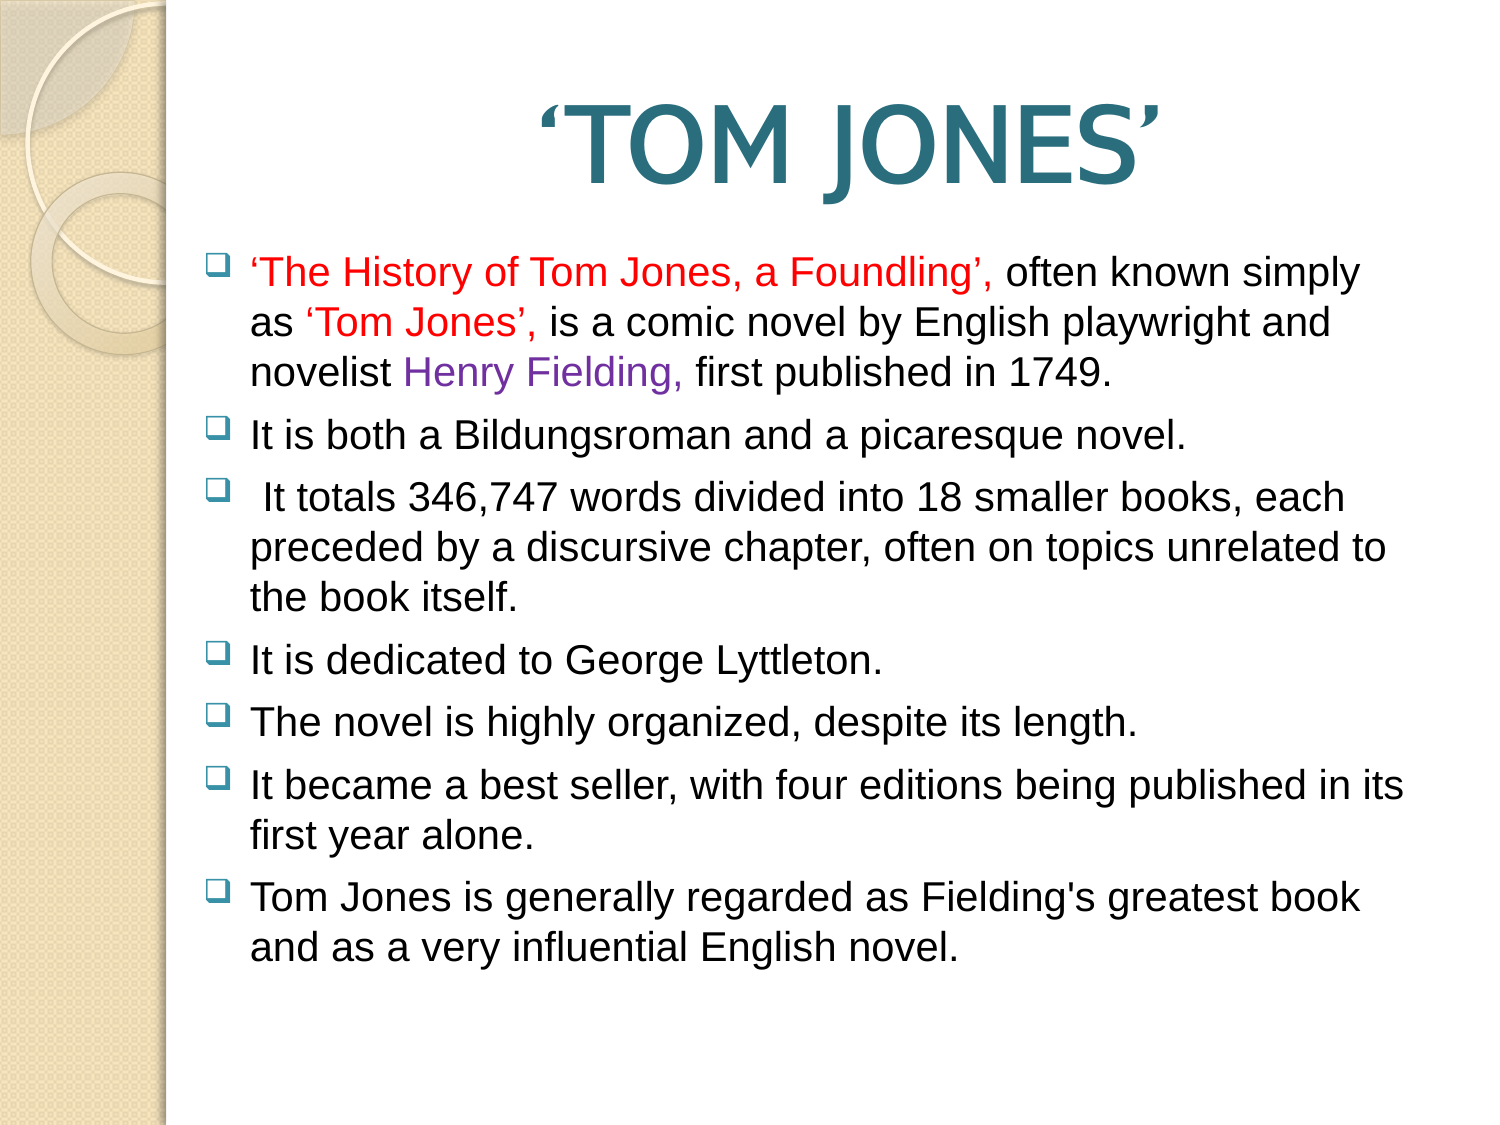

# ‘TOM JONES’
‘The History of Tom Jones, a Foundling’, often known simply as ‘Tom Jones’, is a comic novel by English playwright and novelist Henry Fielding, first published in 1749.
It is both a Bildungsroman and a picaresque novel.
 It totals 346,747 words divided into 18 smaller books, each preceded by a discursive chapter, often on topics unrelated to the book itself.
It is dedicated to George Lyttleton.
The novel is highly organized, despite its length.
It became a best seller, with four editions being published in its first year alone.
Tom Jones is generally regarded as Fielding's greatest book and as a very influential English novel.